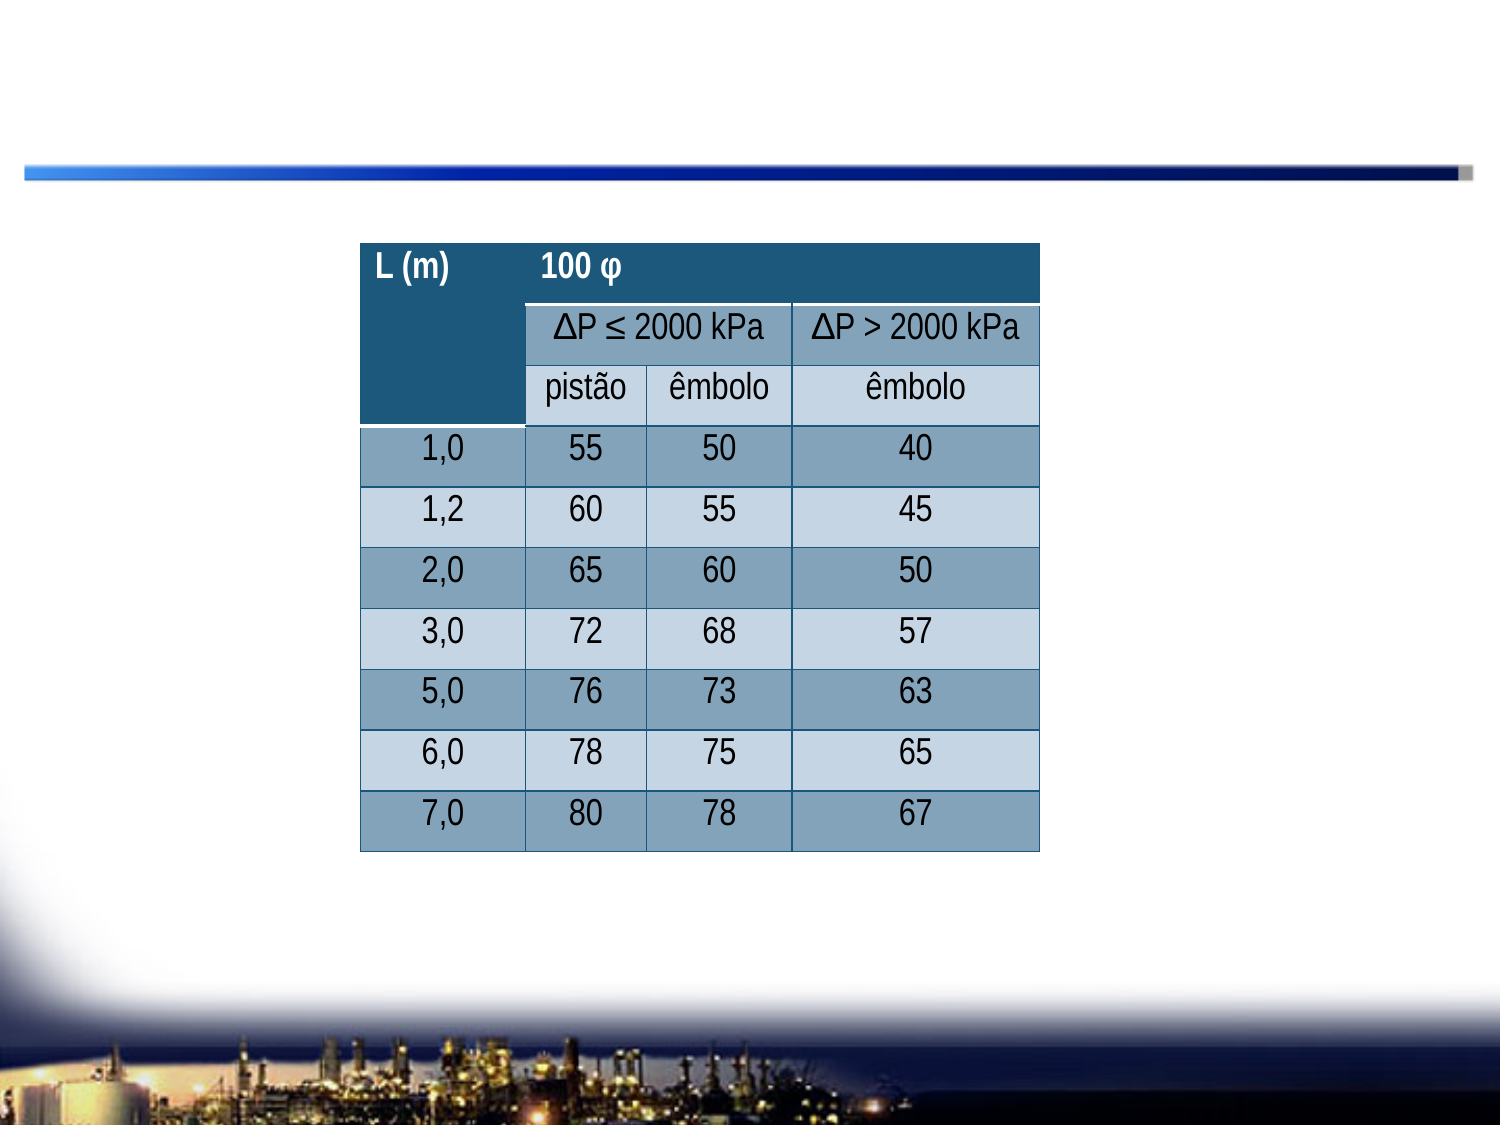

| L (m) | 100 φ |  |  |
| --- | --- | --- | --- |
|  | ∆P ≤ 2000 kPa |  | ∆P > 2000 kPa |
|  | pistão | êmbolo | êmbolo |
| 1,0 | 55 | 50 | 40 |
| 1,2 | 60 | 55 | 45 |
| 2,0 | 65 | 60 | 50 |
| 3,0 | 72 | 68 | 57 |
| 5,0 | 76 | 73 | 63 |
| 6,0 | 78 | 75 | 65 |
| 7,0 | 80 | 78 | 67 |